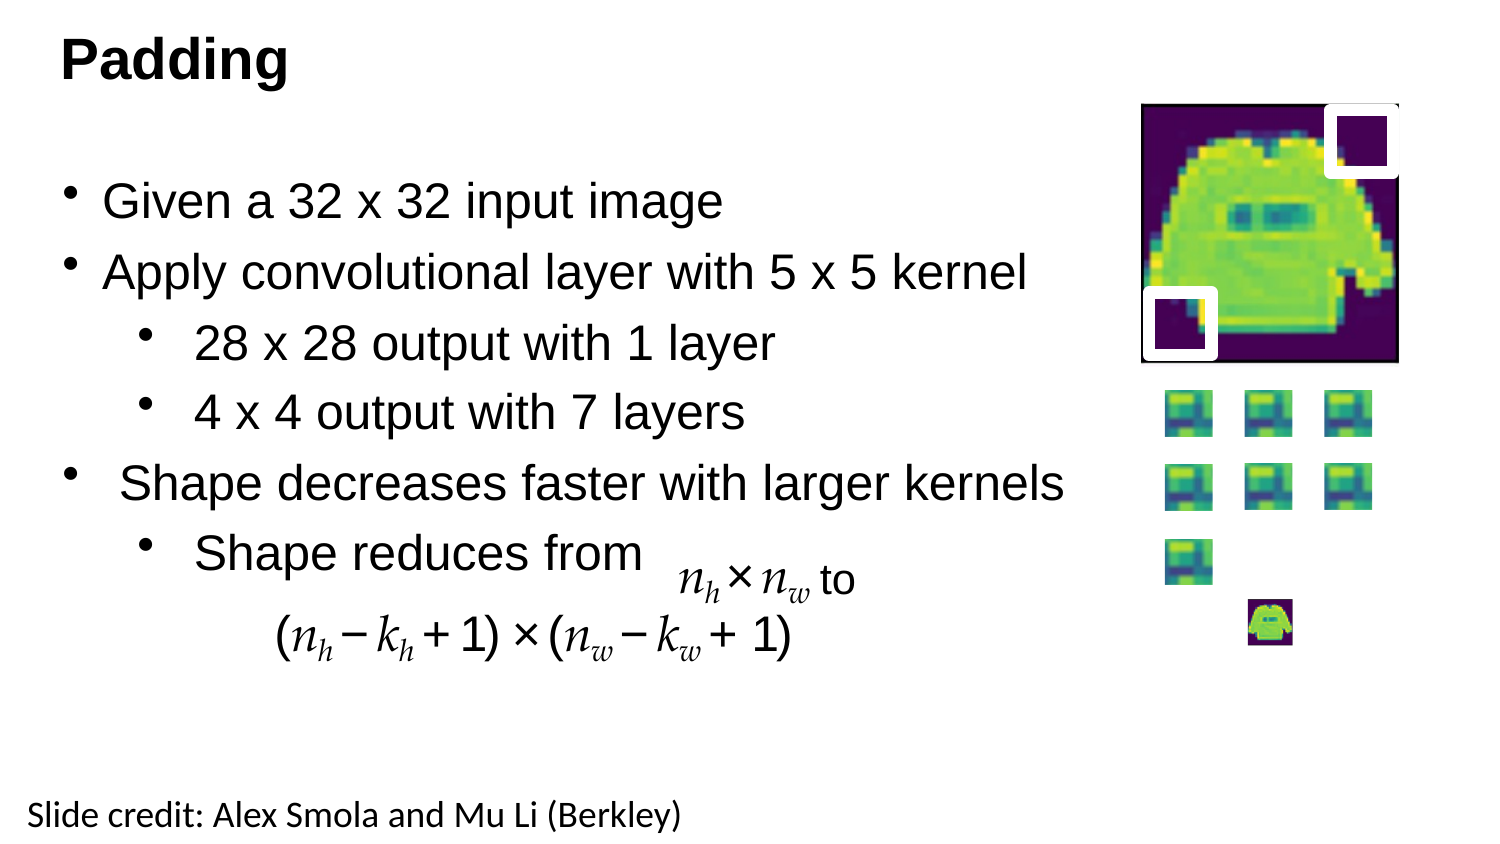

# Padding

Given a 32 x 32 input image
Apply convolutional layer with 5 x 5 kernel
28 x 28 output with 1 layer
4 x 4 output with 7 layers
Shape decreases faster with larger kernels

nh × nw to
Shape reduces from

(nh − kh + 1) × (nw − kw + 1)

Slide credit: Alex Smola and Mu Li (Berkley)